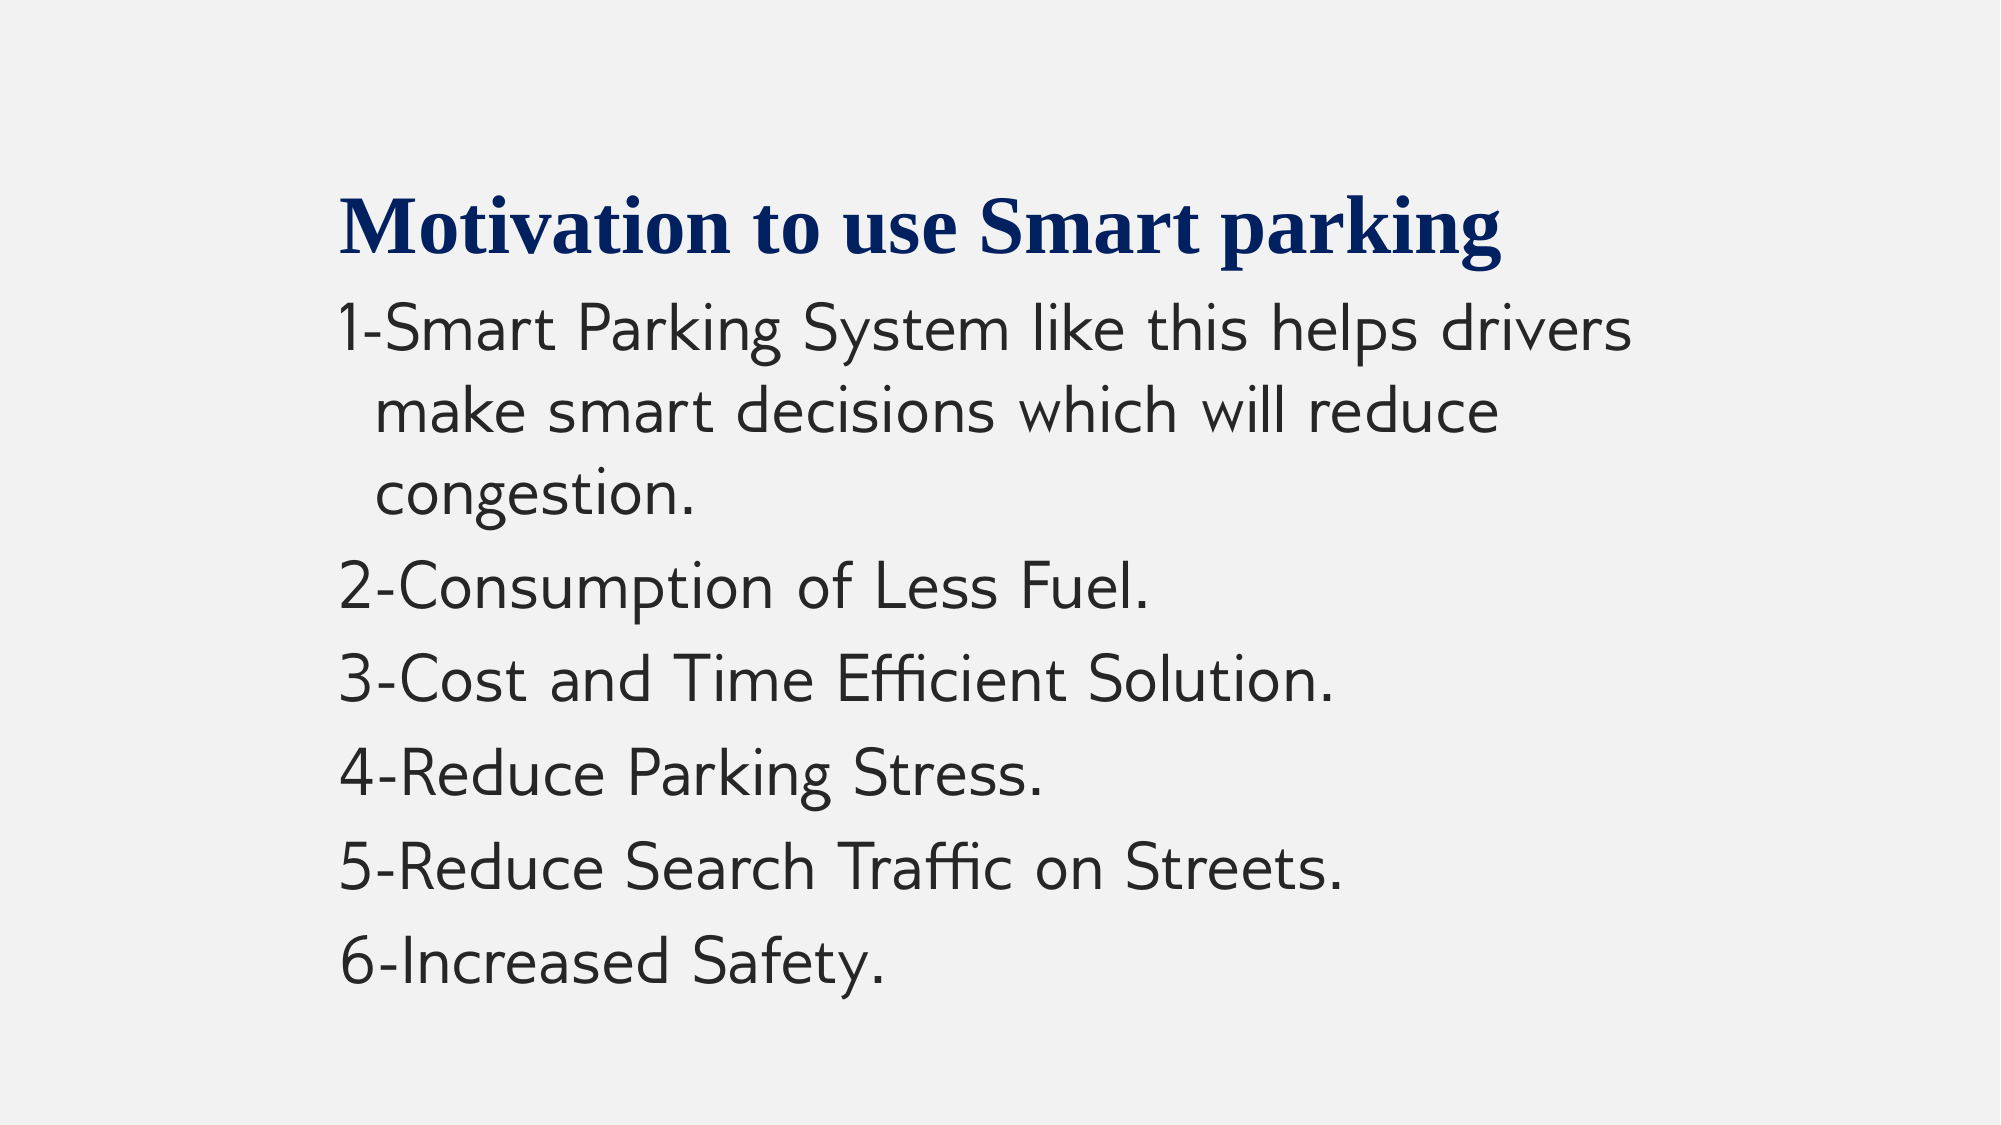

Motivation to use Smart parking
1-Smart Parking System like this helps drivers make smart decisions which will reduce congestion.
2-Consumption of Less Fuel.
3-Cost and Time Efficient Solution.
4-Reduce Parking Stress.
5-Reduce Search Traffic on Streets.
6-Increased Safety.